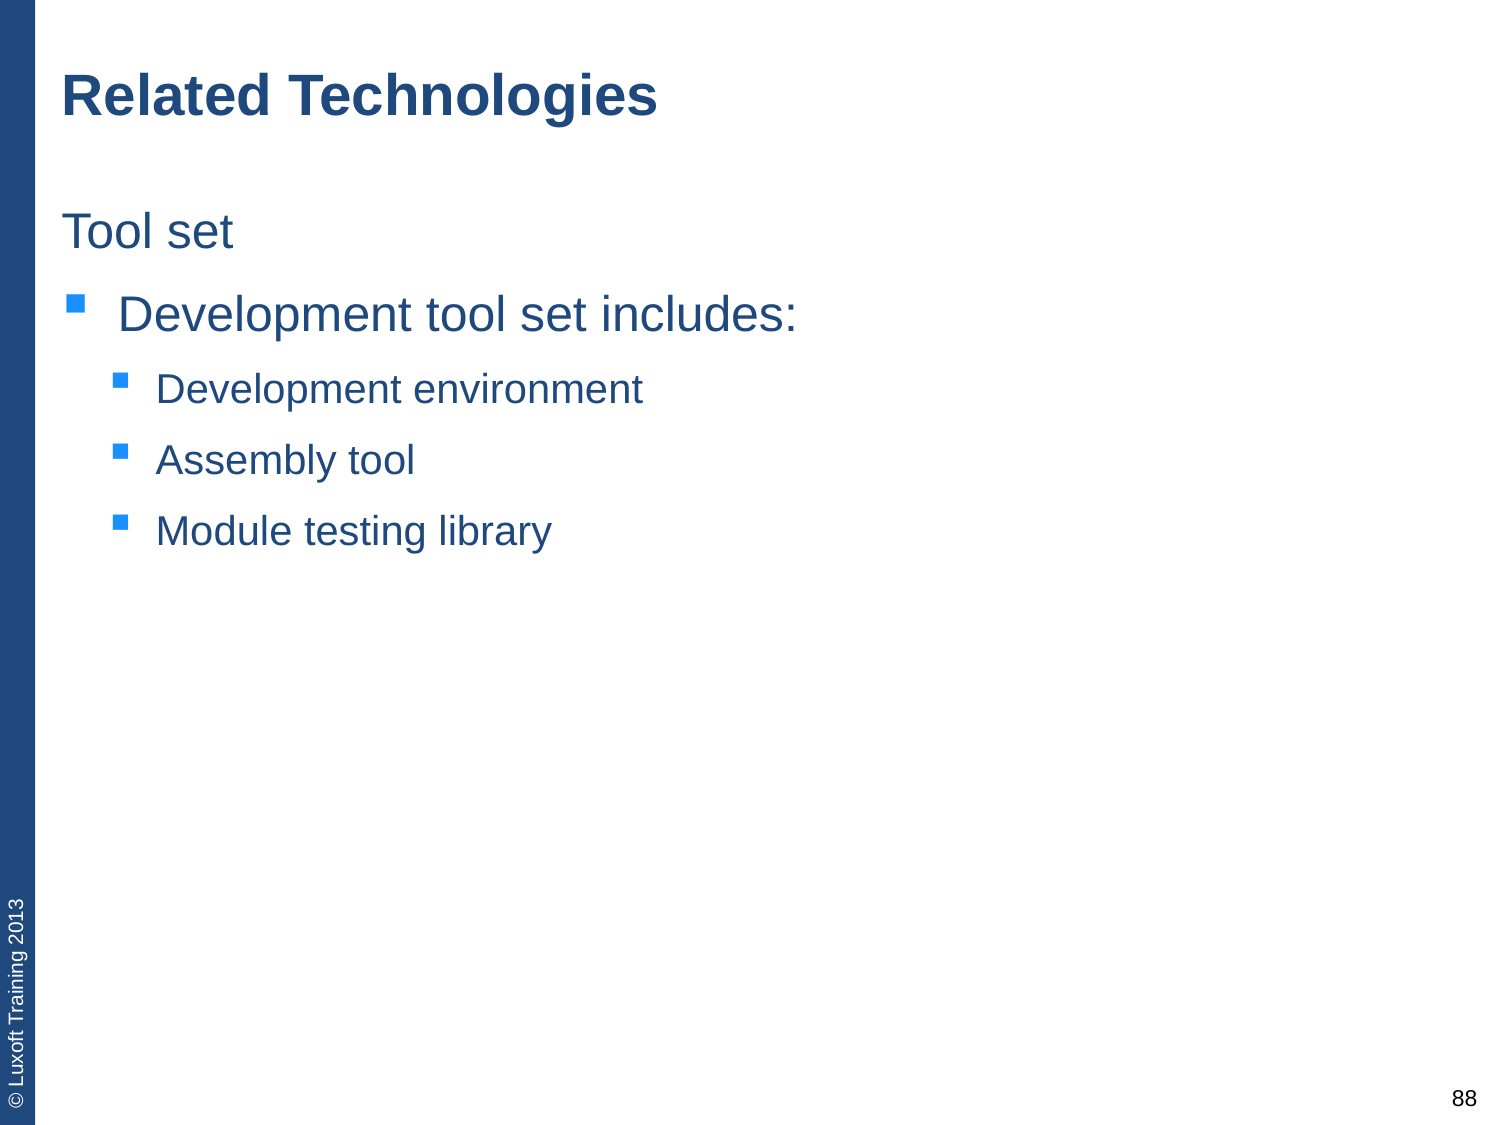

# Related Technologies

Tool set
Development tool set includes:
Development environment
Assembly tool
Module testing library